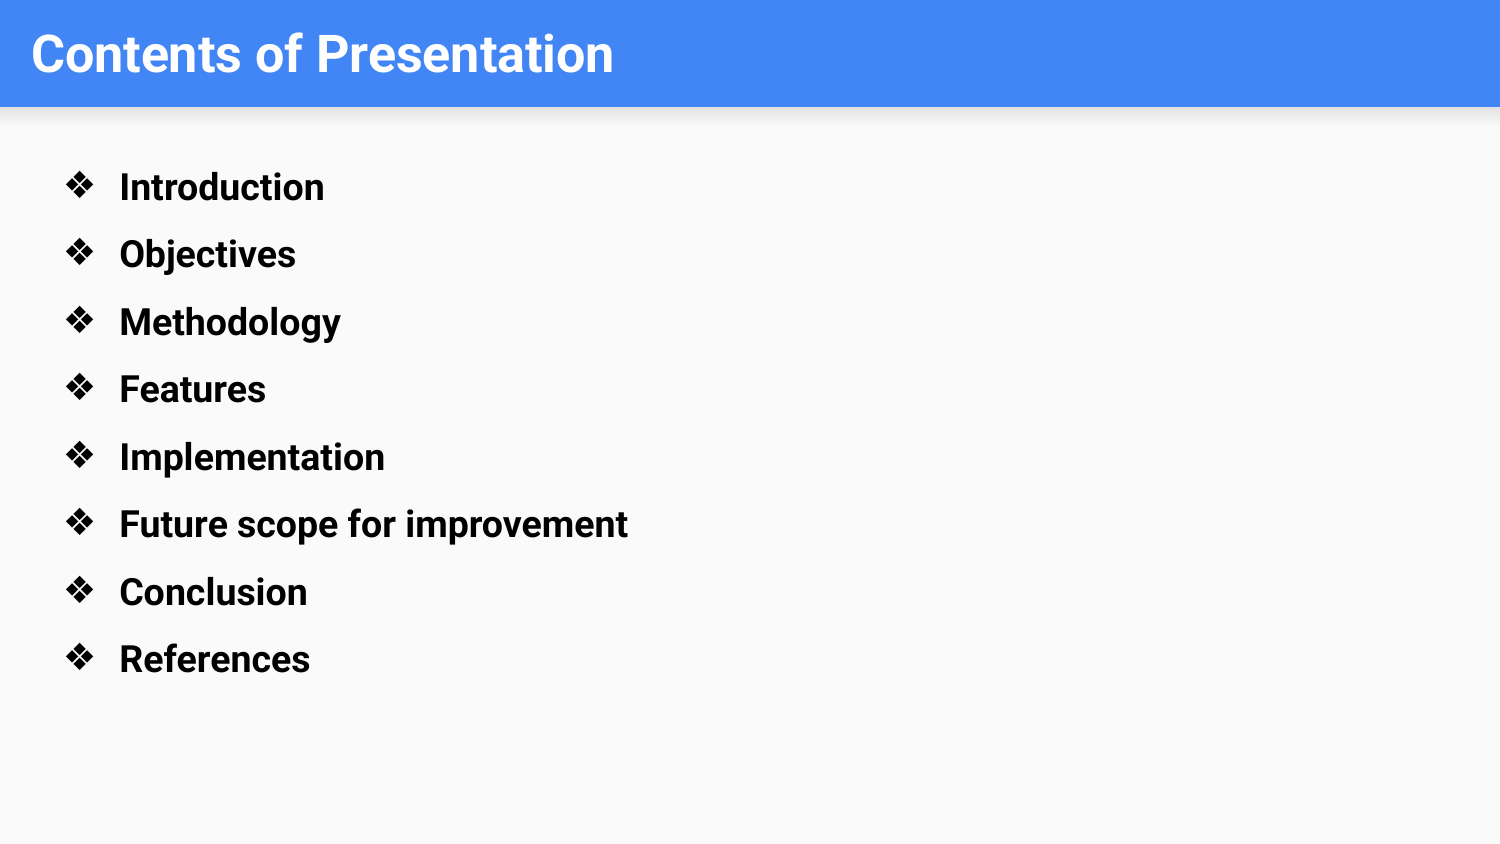

# Contents of Presentation
Introduction
Objectives
Methodology
Features
Implementation
Future scope for improvement
Conclusion
References